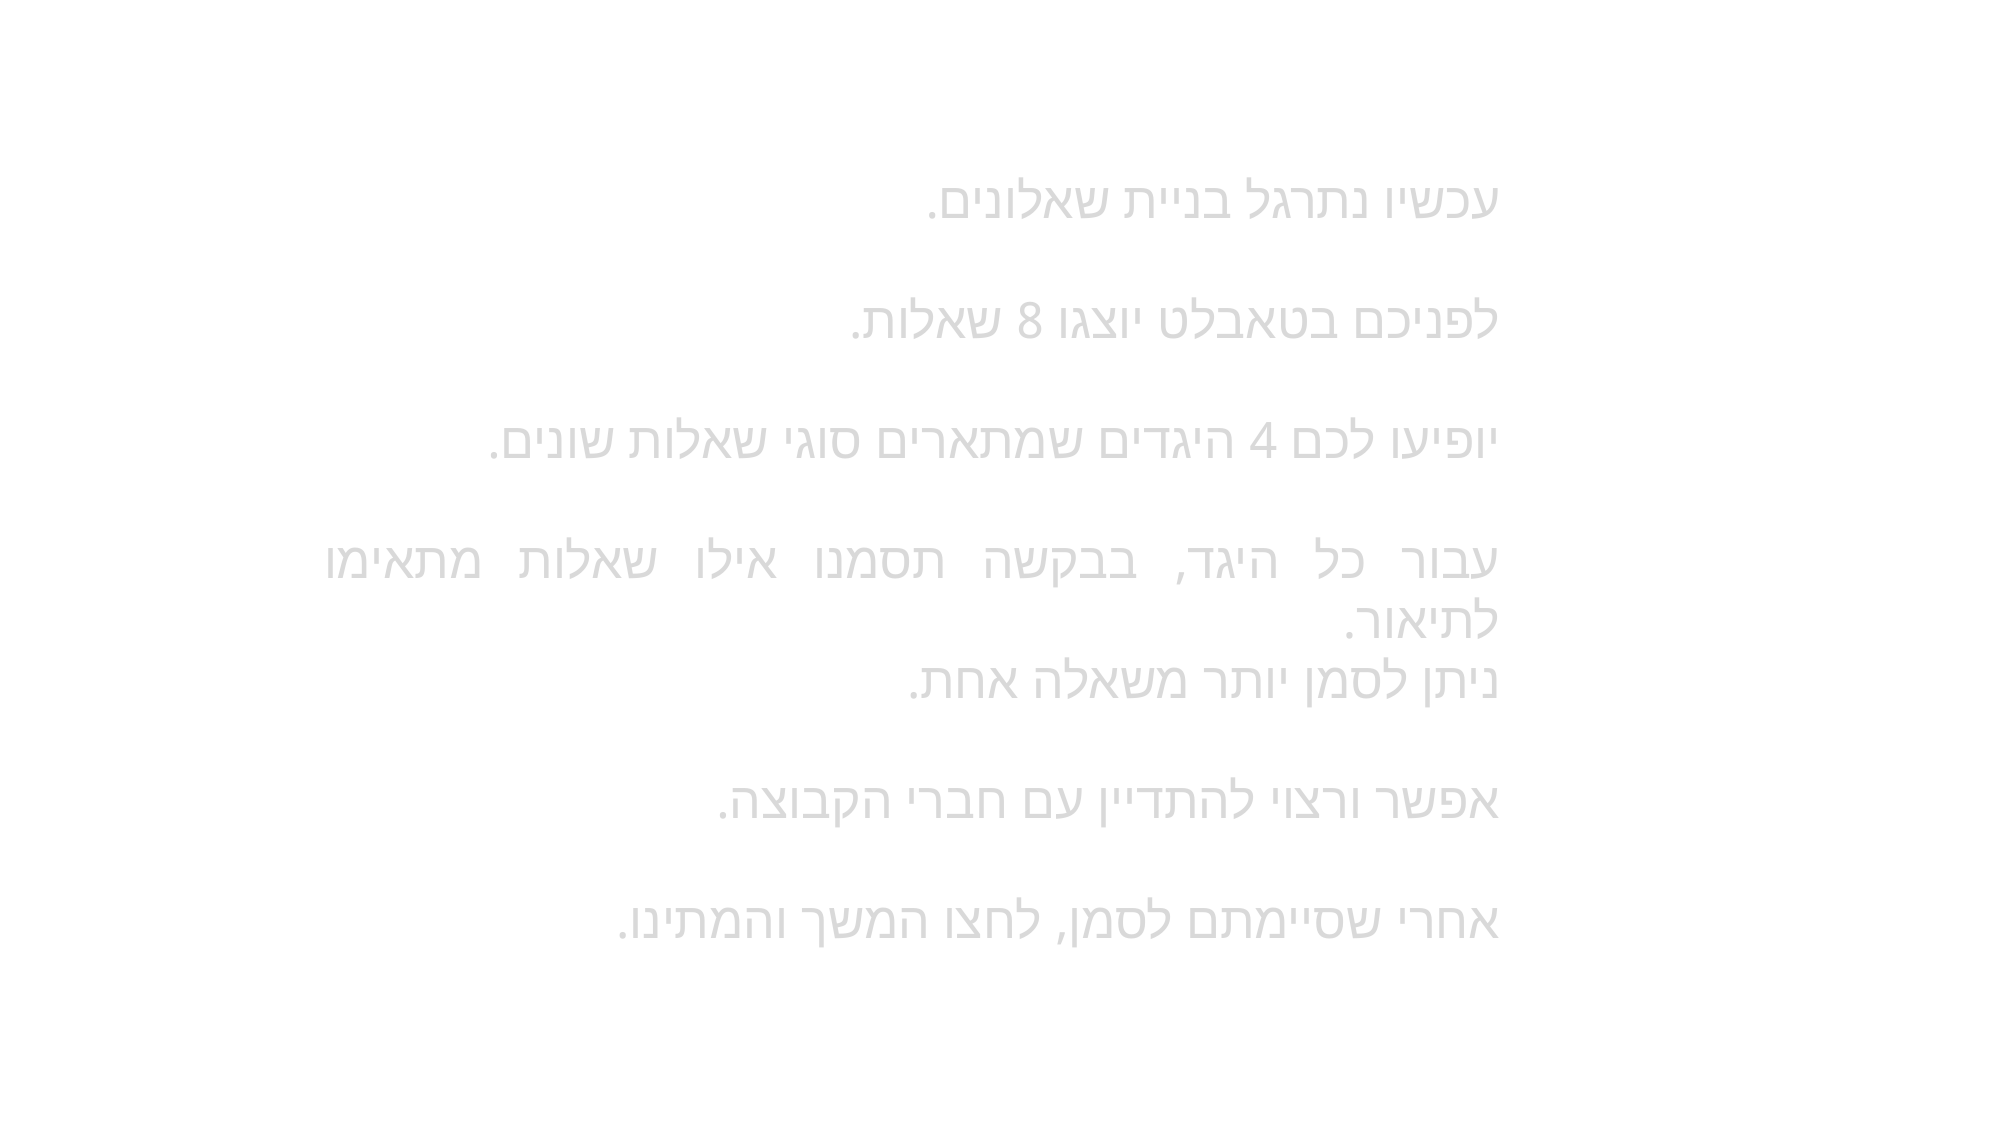

עכשיו נתרגל בניית שאלונים.
לפניכם בטאבלט יוצגו 8 שאלות.
יופיעו לכם 4 היגדים שמתארים סוגי שאלות שונים.
עבור כל היגד, בבקשה תסמנו אילו שאלות מתאימו לתיאור.
ניתן לסמן יותר משאלה אחת.
אפשר ורצוי להתדיין עם חברי הקבוצה.
אחרי שסיימתם לסמן, לחצו המשך והמתינו.